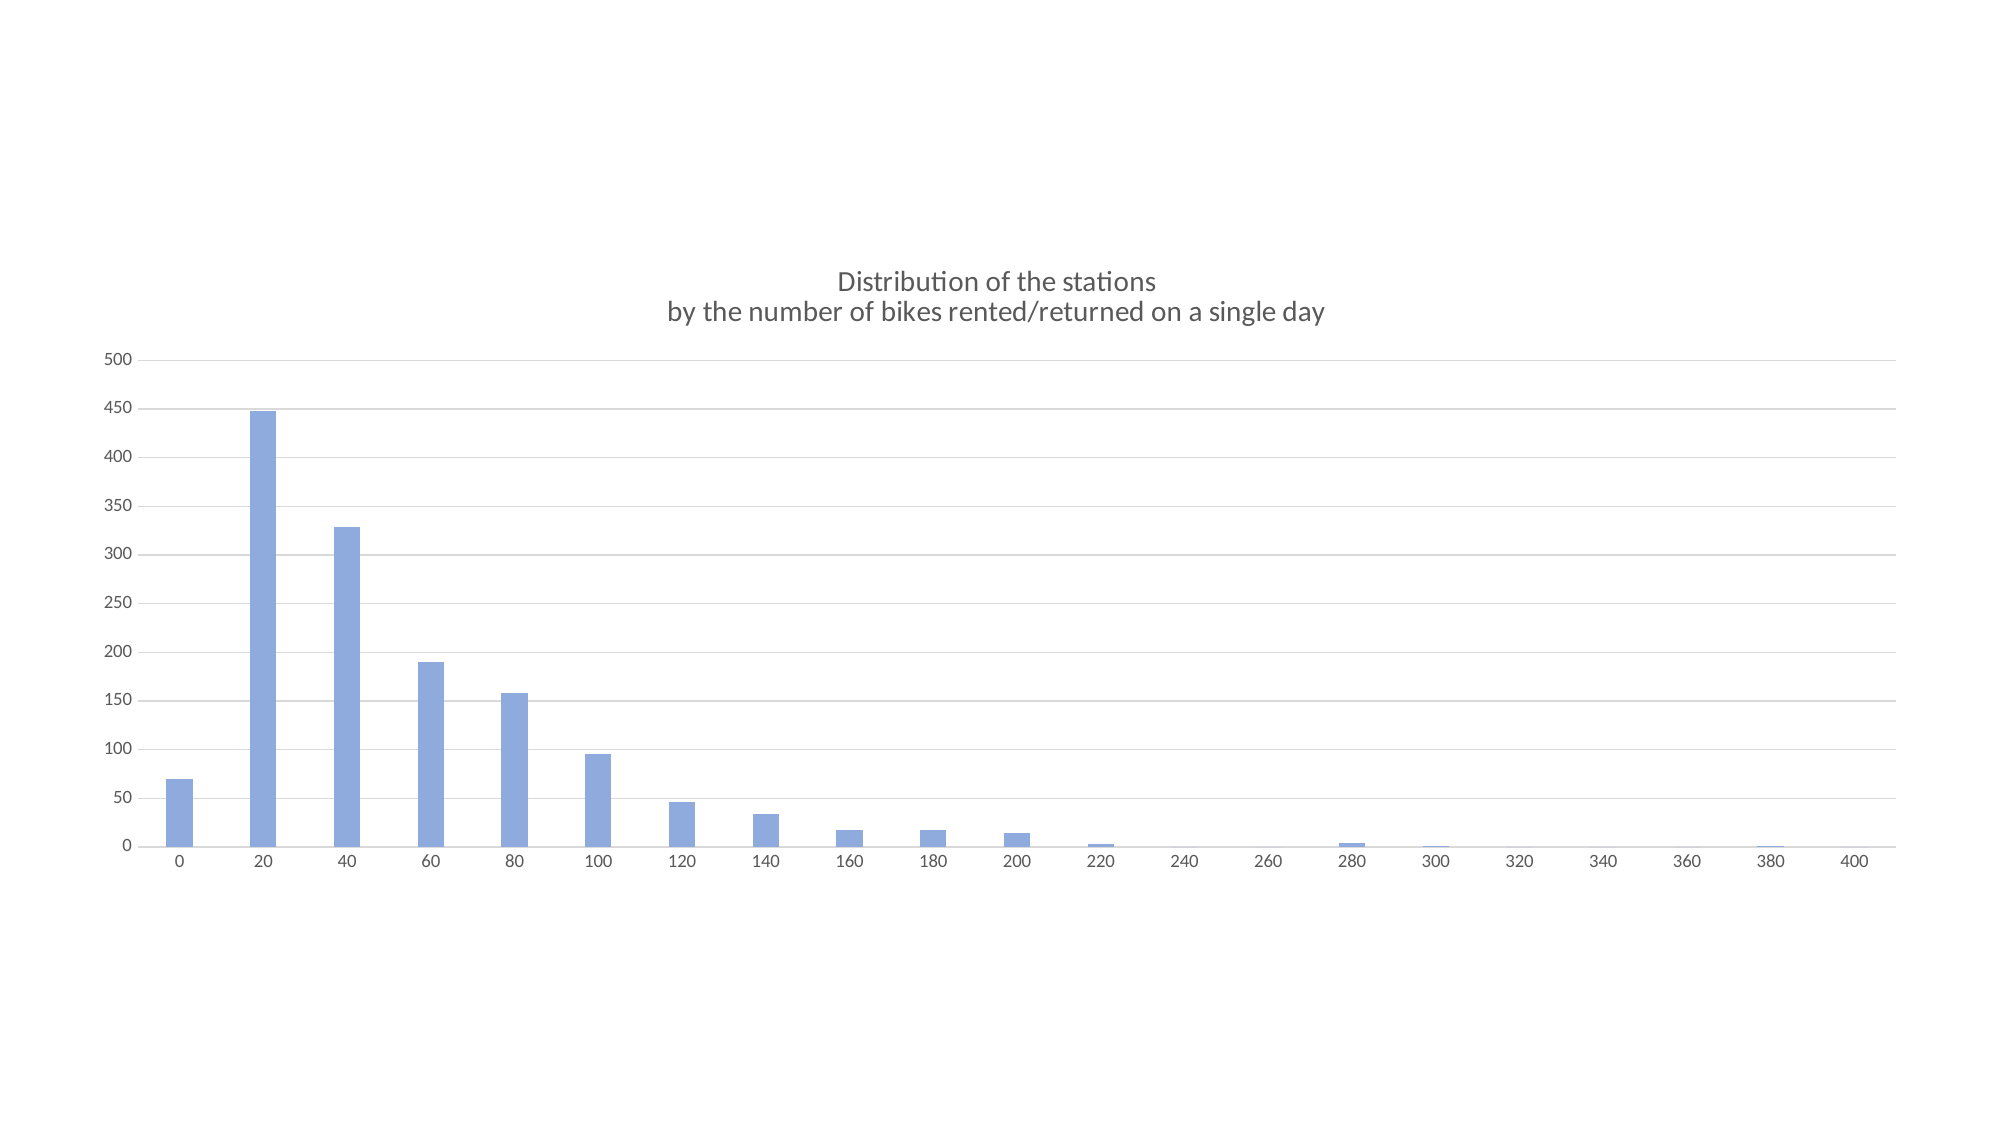

### Chart: Distribution of the stations
by the number of bikes rented/returned on a single day

| Category | Fréquence |
|---|---|
| 0 | 70.0 |
| 20 | 448.0 |
| 40 | 329.0 |
| 60 | 190.0 |
| 80 | 158.0 |
| 100 | 96.0 |
| 120 | 46.0 |
| 140 | 34.0 |
| 160 | 18.0 |
| 180 | 17.0 |
| 200 | 14.0 |
| 220 | 3.0 |
| 240 | 0.0 |
| 260 | 0.0 |
| 280 | 4.0 |
| 300 | 1.0 |
| 320 | 0.0 |
| 340 | 0.0 |
| 360 | 0.0 |
| 380 | 1.0 |
| 400 | 0.0 |